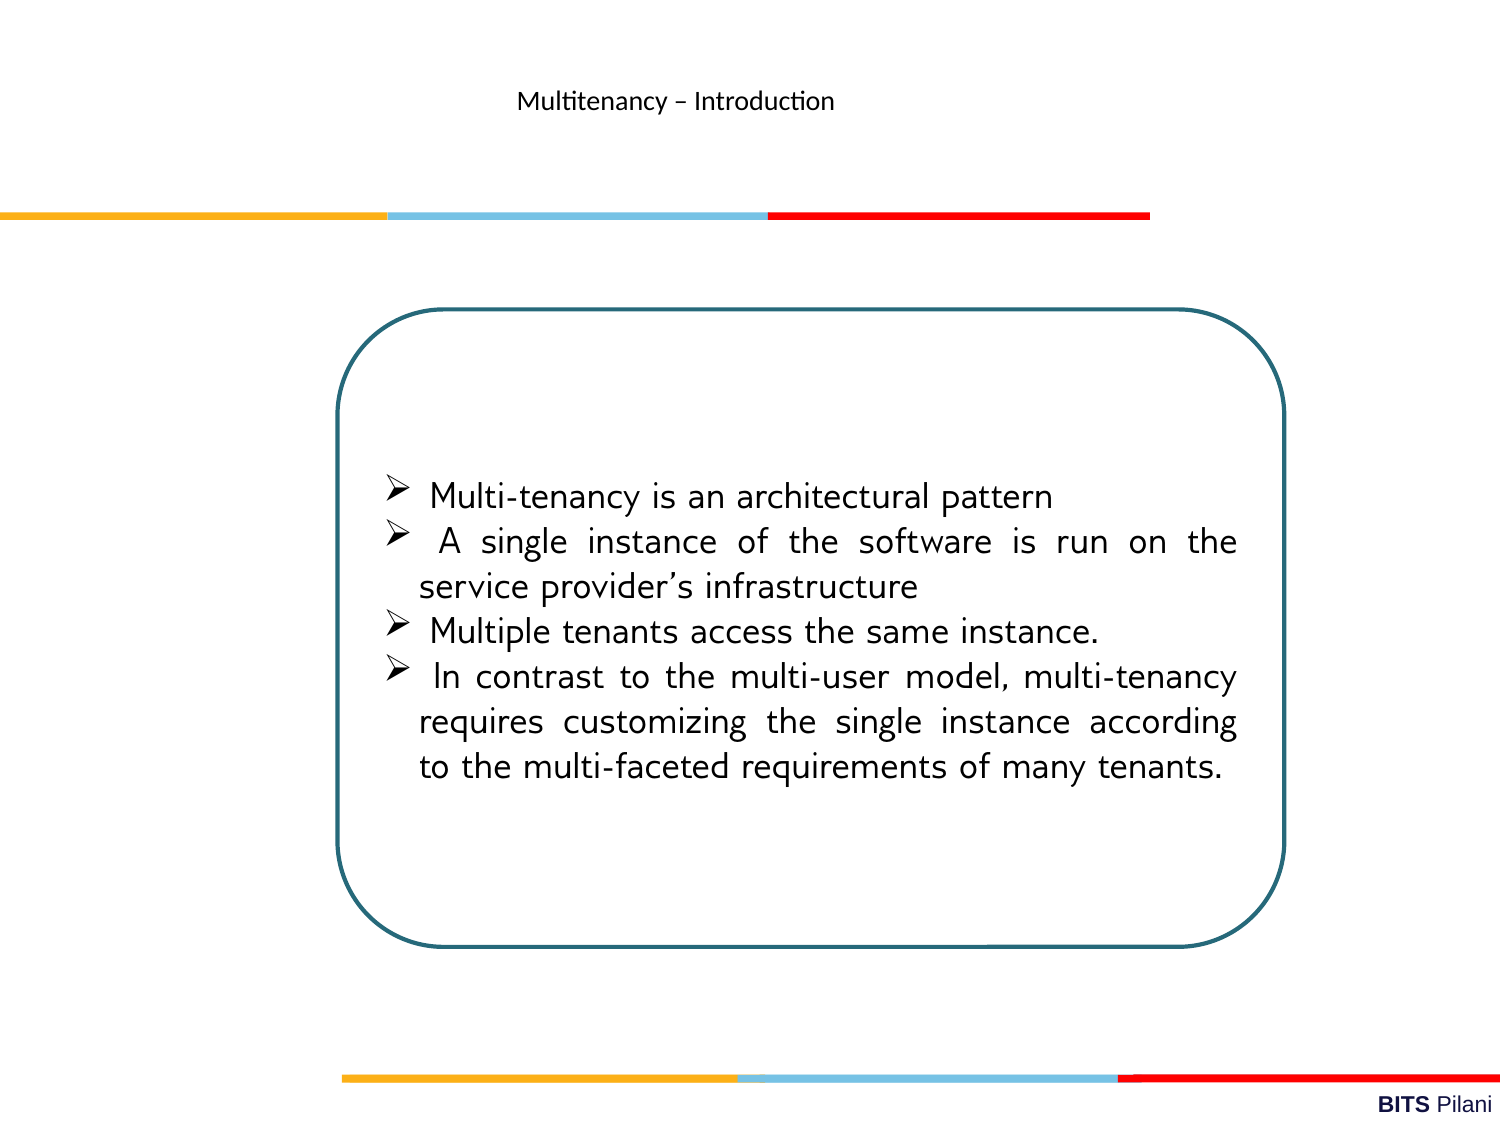

Multitenancy – Introduction
 Multi-tenancy is an architectural pattern
 A single instance of the software is run on the service provider’s infrastructure
 Multiple tenants access the same instance.
 In contrast to the multi-user model, multi-tenancy requires customizing the single instance according to the multi-faceted requirements of many tenants.
73